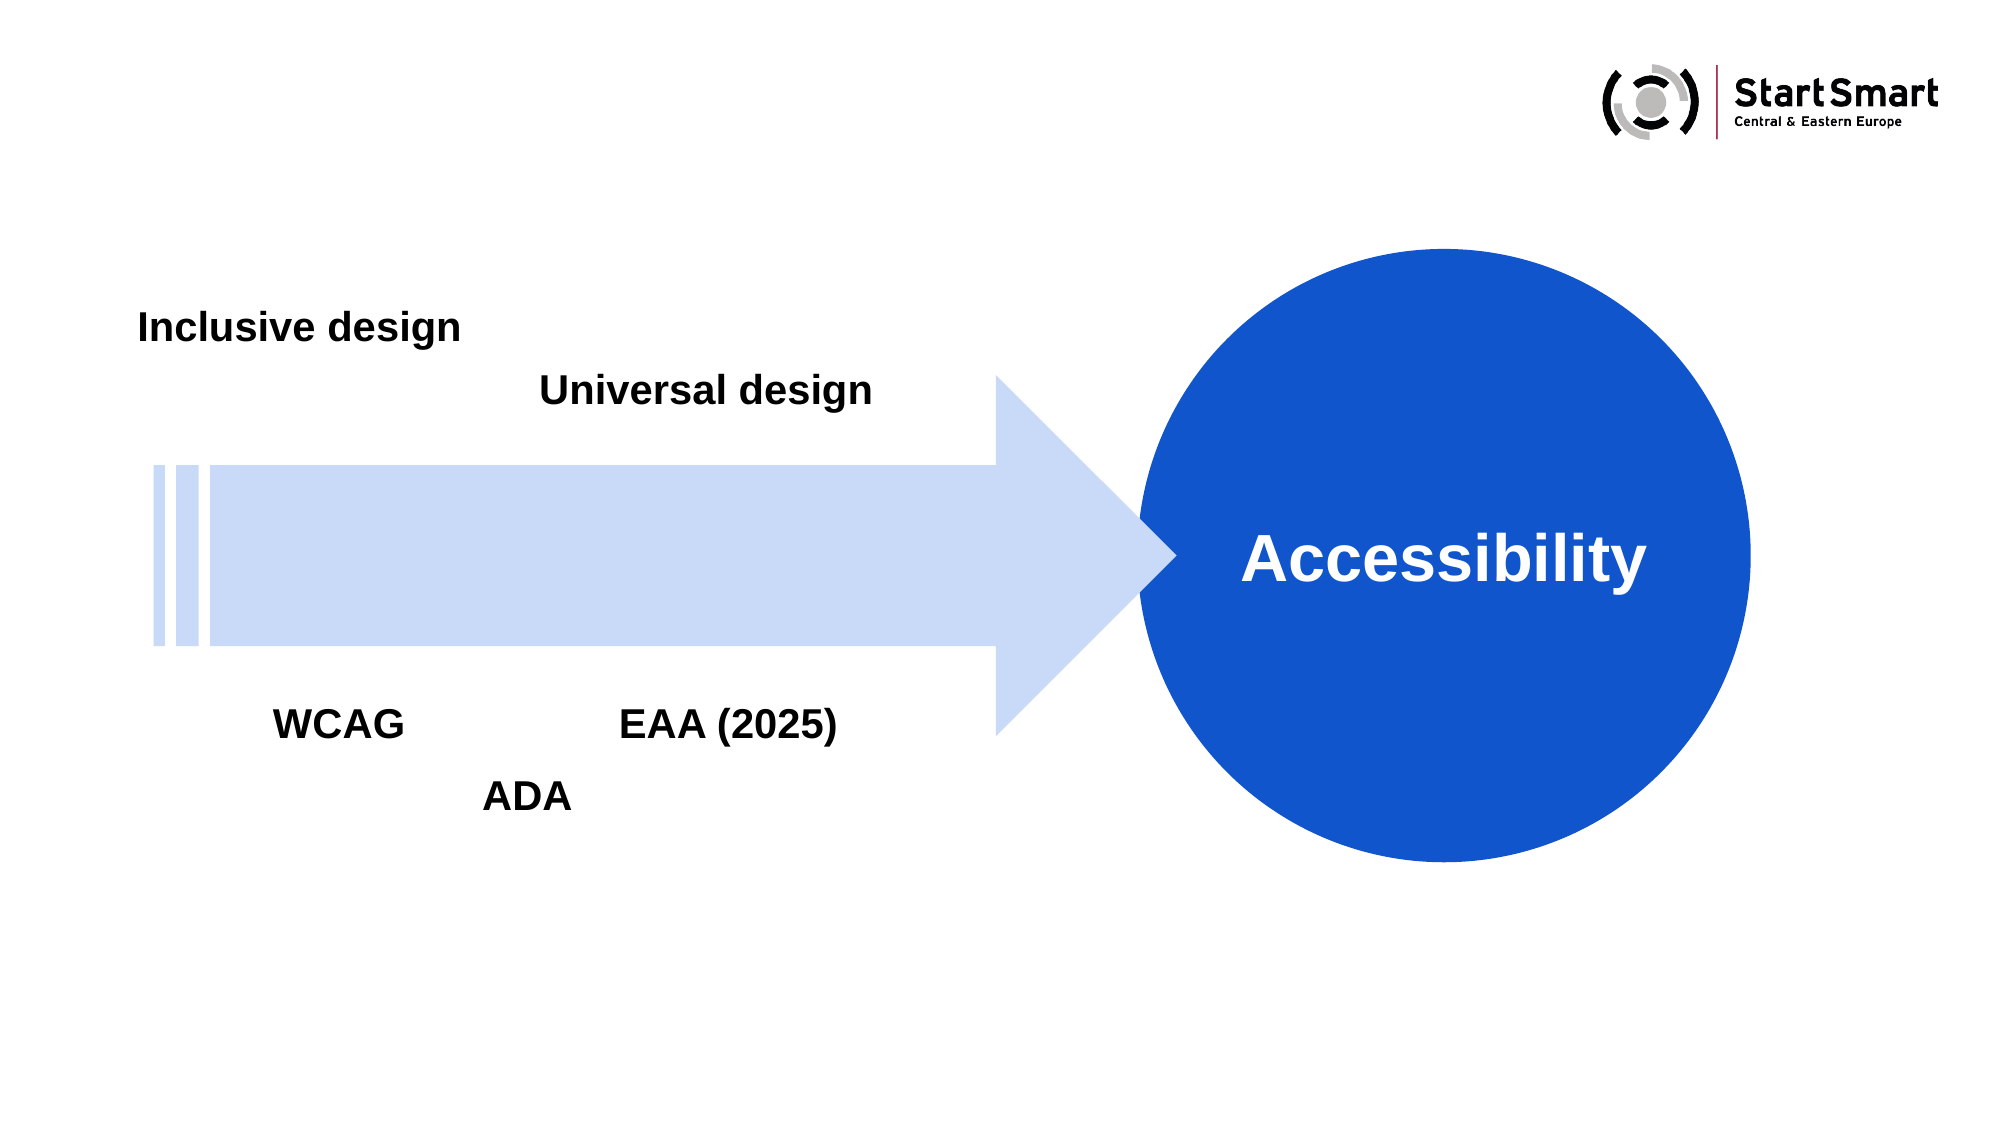

Inclusive design
Universal design

Accessibility
WCAG
EAA (2025)
ADA